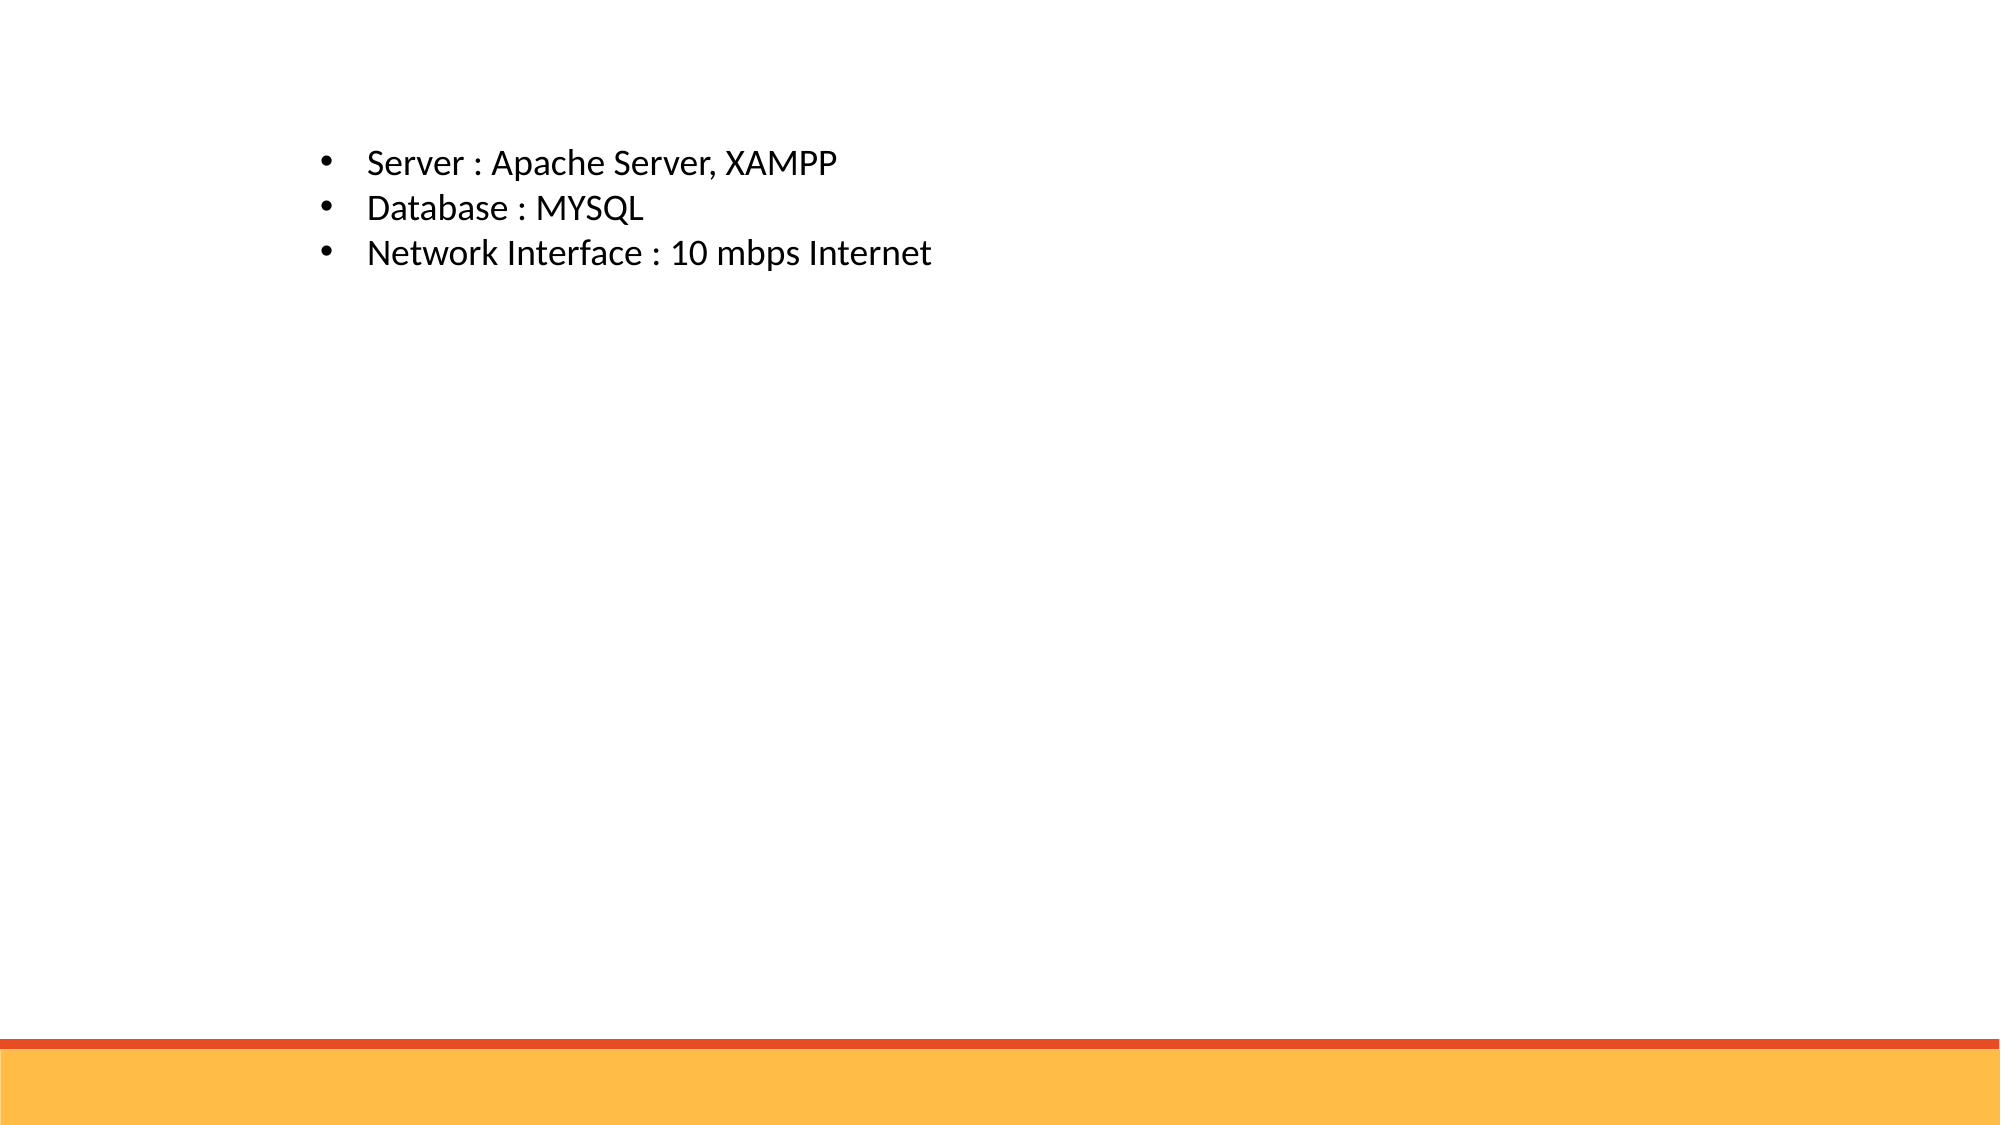

Server : Apache Server, XAMPP
Database : MYSQL
Network Interface : 10 mbps Internet